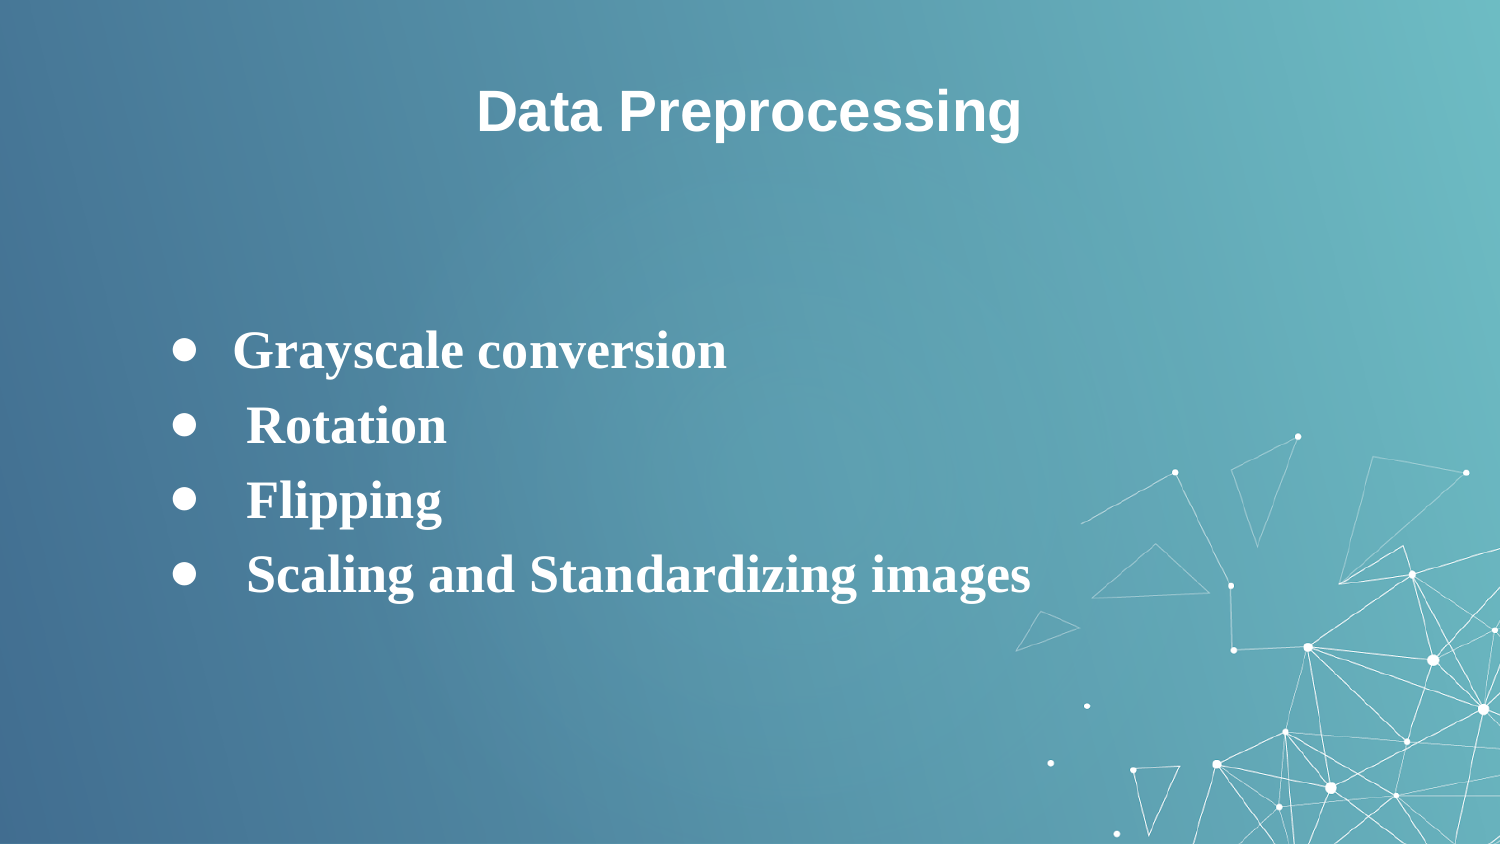

# Data Preprocessing

Grayscale conversion
 Rotation
 Flipping
 Scaling and Standardizing images